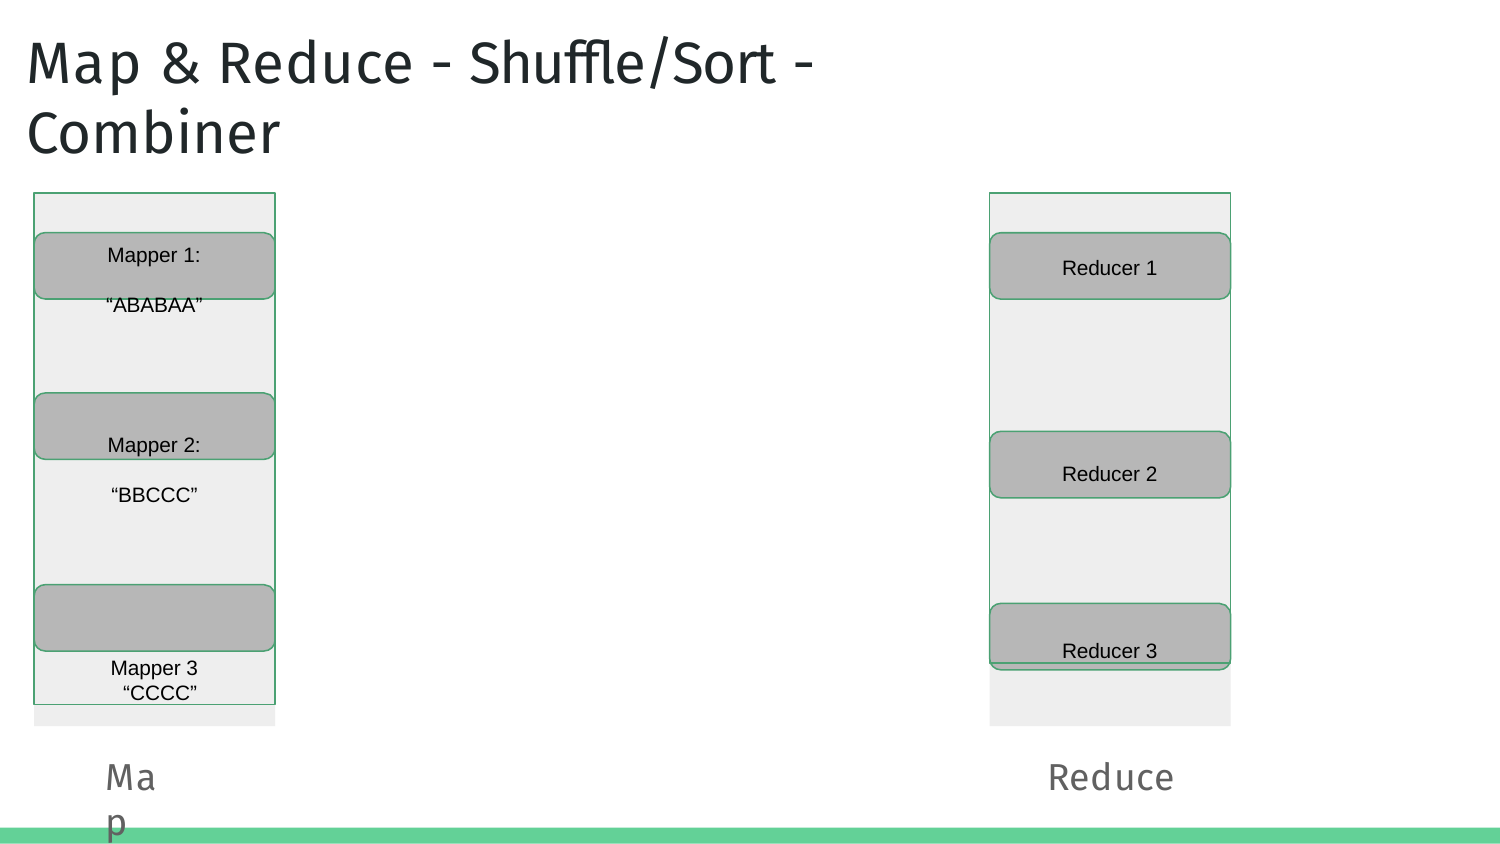

# Map & Reduce - Shuffle/Sort - Combiner

Mapper 1:  “ABABAA”

Mapper 2:  “BBCCC”

Mapper 3  “CCCC”

Reducer 1

Reducer 2

Reducer 3
Map
Reduce